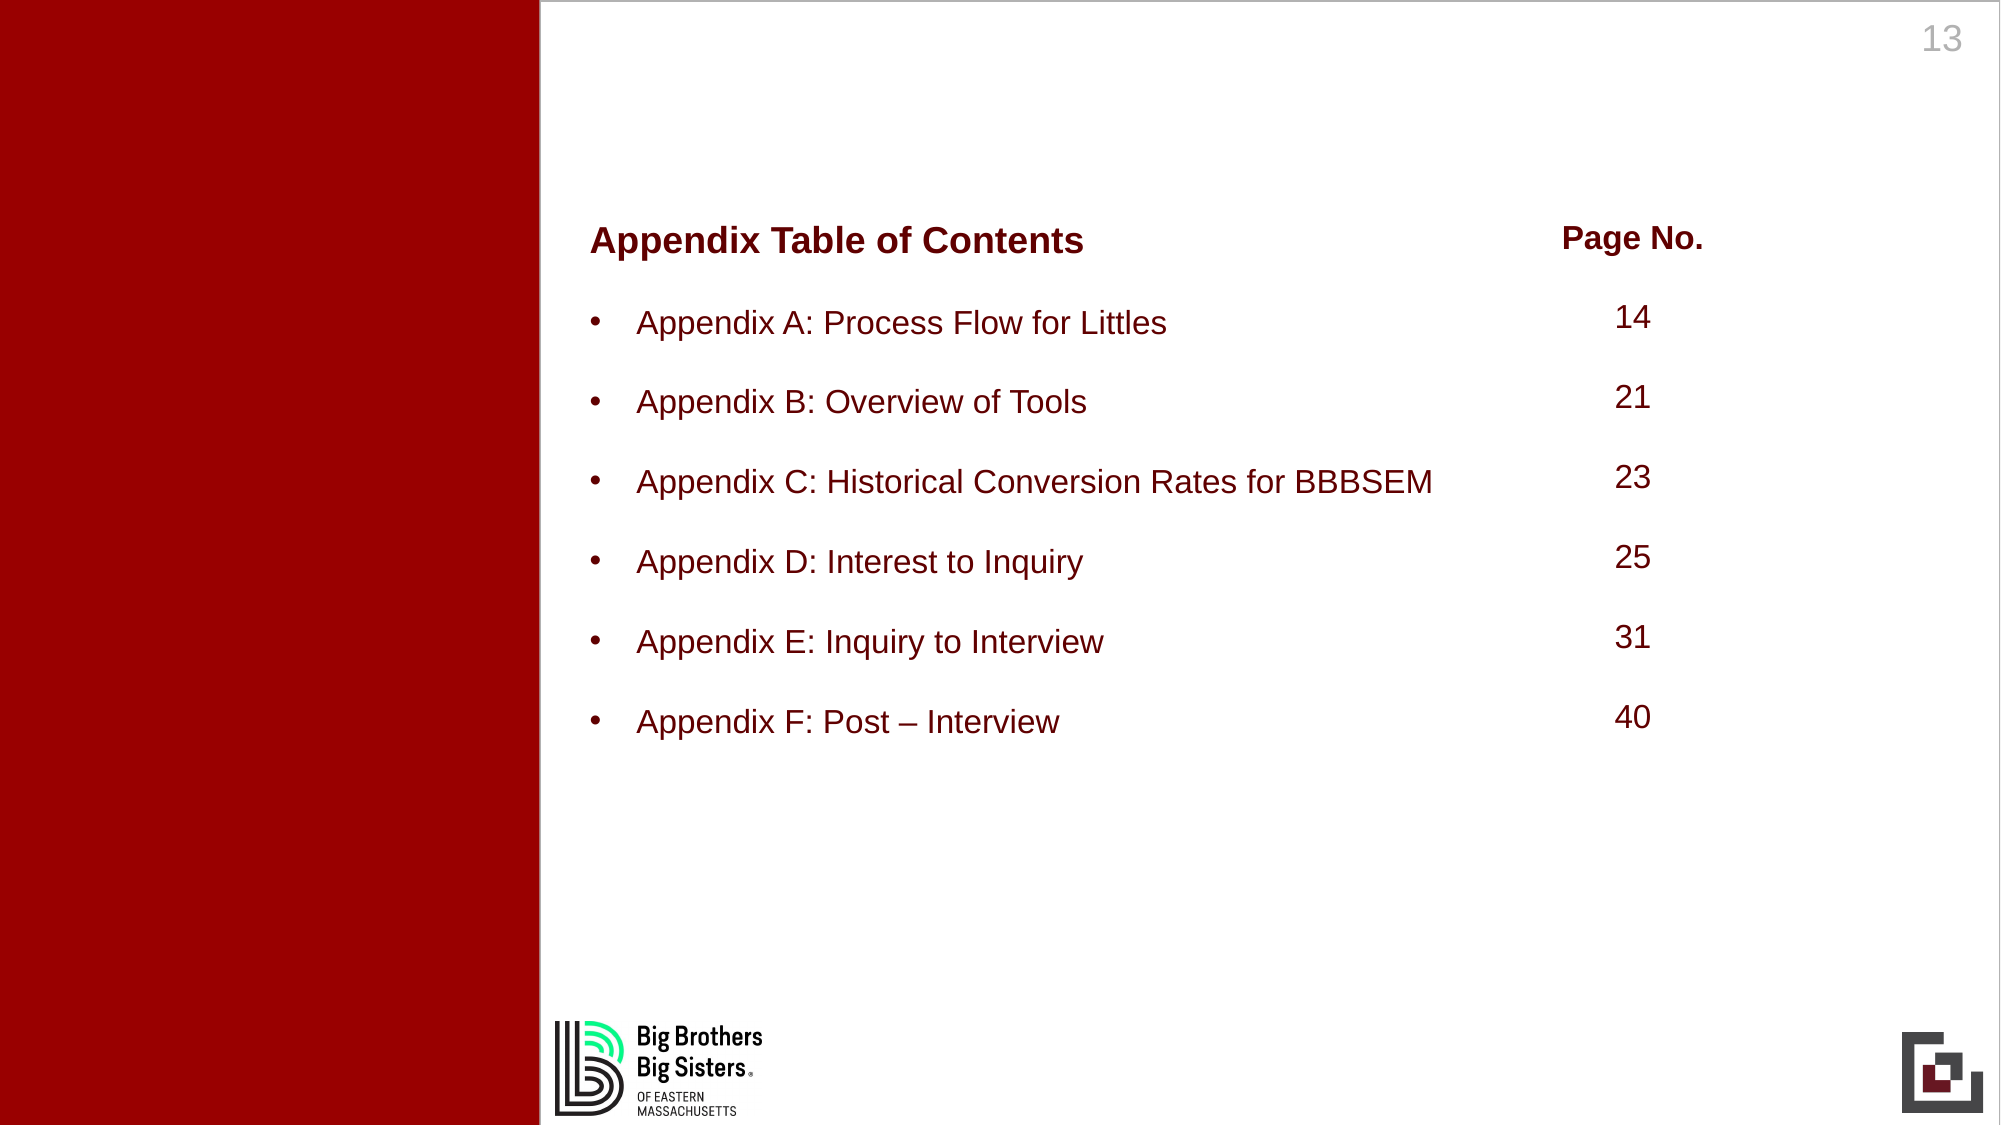

Appendix Table of Contents

Appendix A: Process Flow for Littles

Appendix B: Overview of Tools______
________________ ________
Appendix C: Historical Conversion Rates for BBBSEM___
________
Appendix D: Interest to Inquiry_
_____________________ _________
Appendix E: Inquiry to Interview_
_____________________ _______
Appendix F: Post – Interview______________________ __________
Page No.

14

21

23

25

31

40